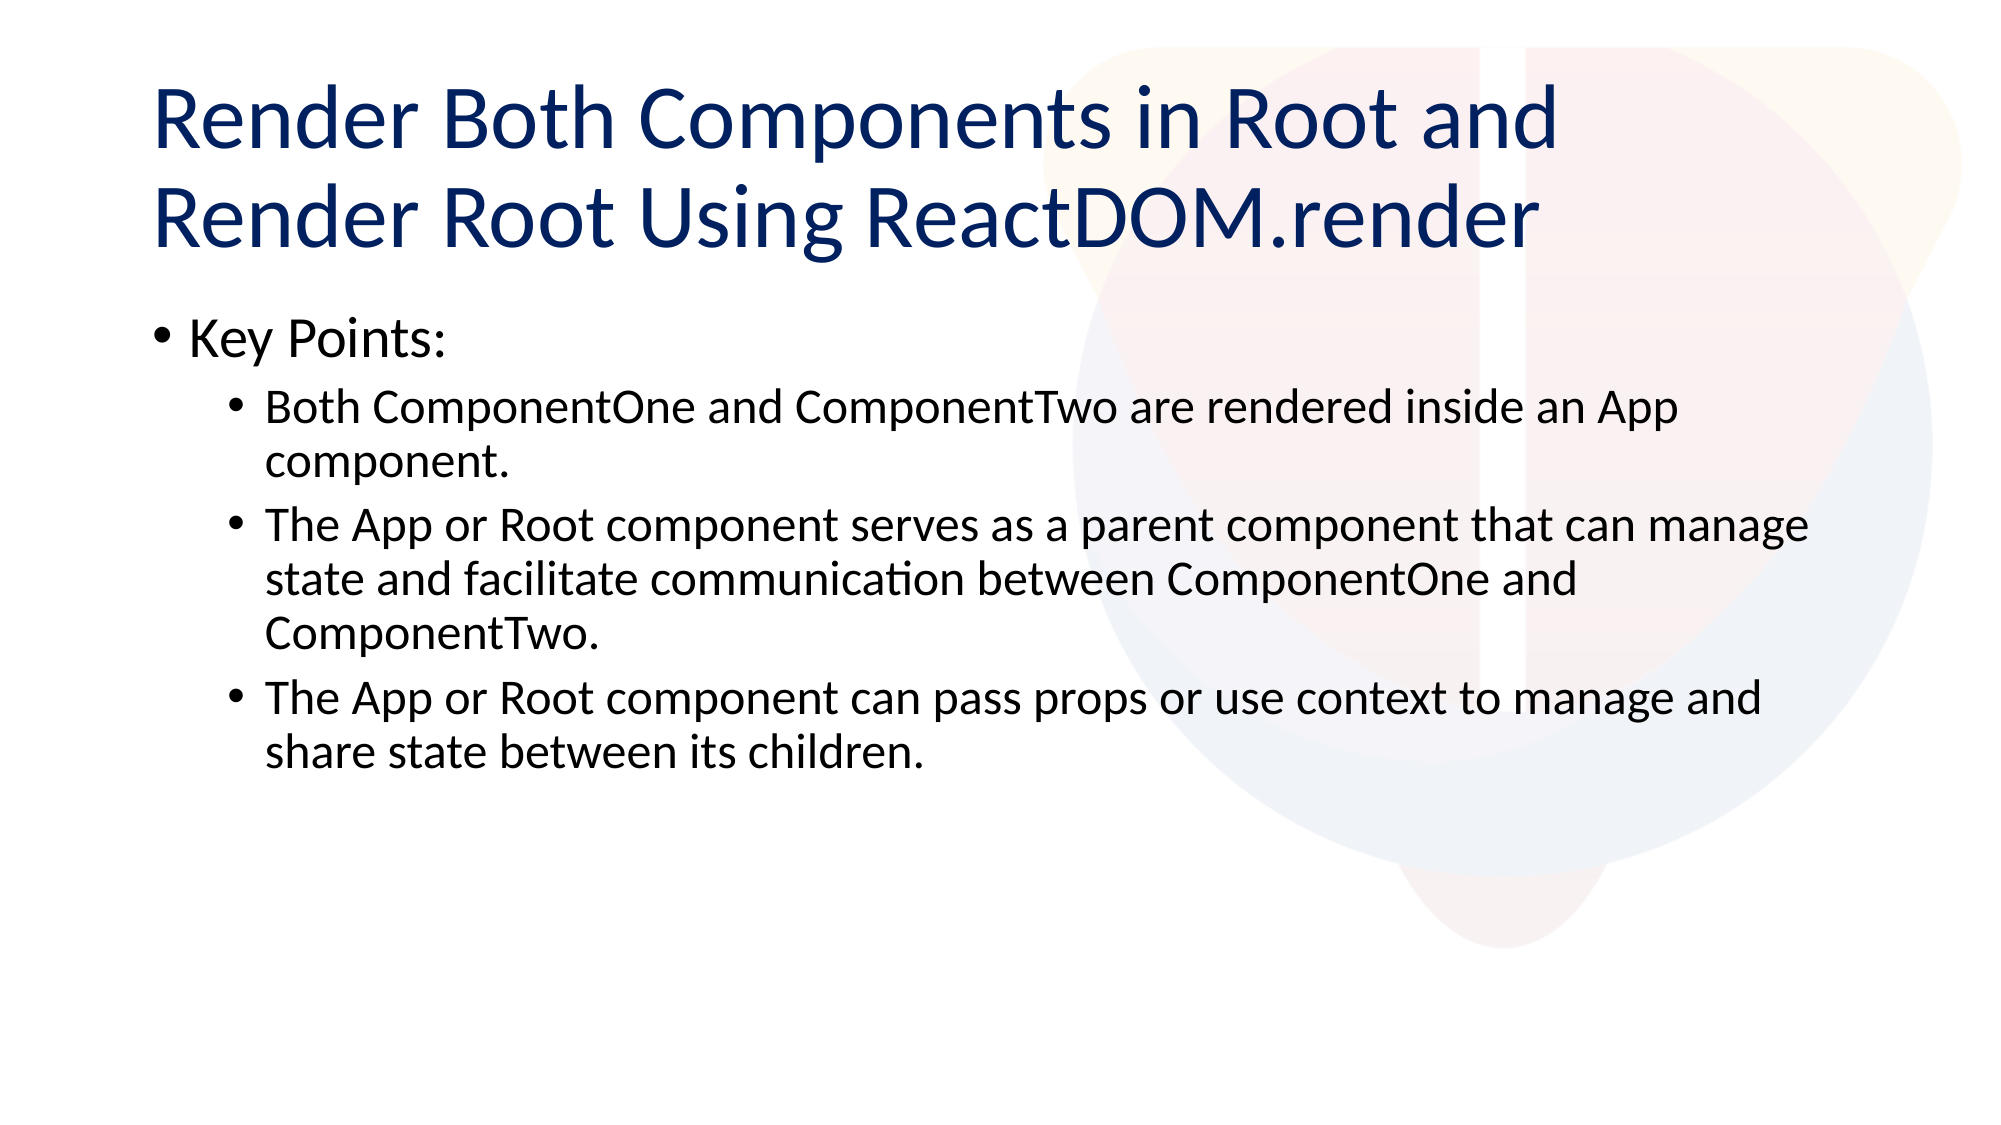

# Render Both Components in Root and Render Root Using ReactDOM.render
Key Points:
Both ComponentOne and ComponentTwo are rendered inside an App component.
The App or Root component serves as a parent component that can manage state and facilitate communication between ComponentOne and ComponentTwo.
The App or Root component can pass props or use context to manage and share state between its children.